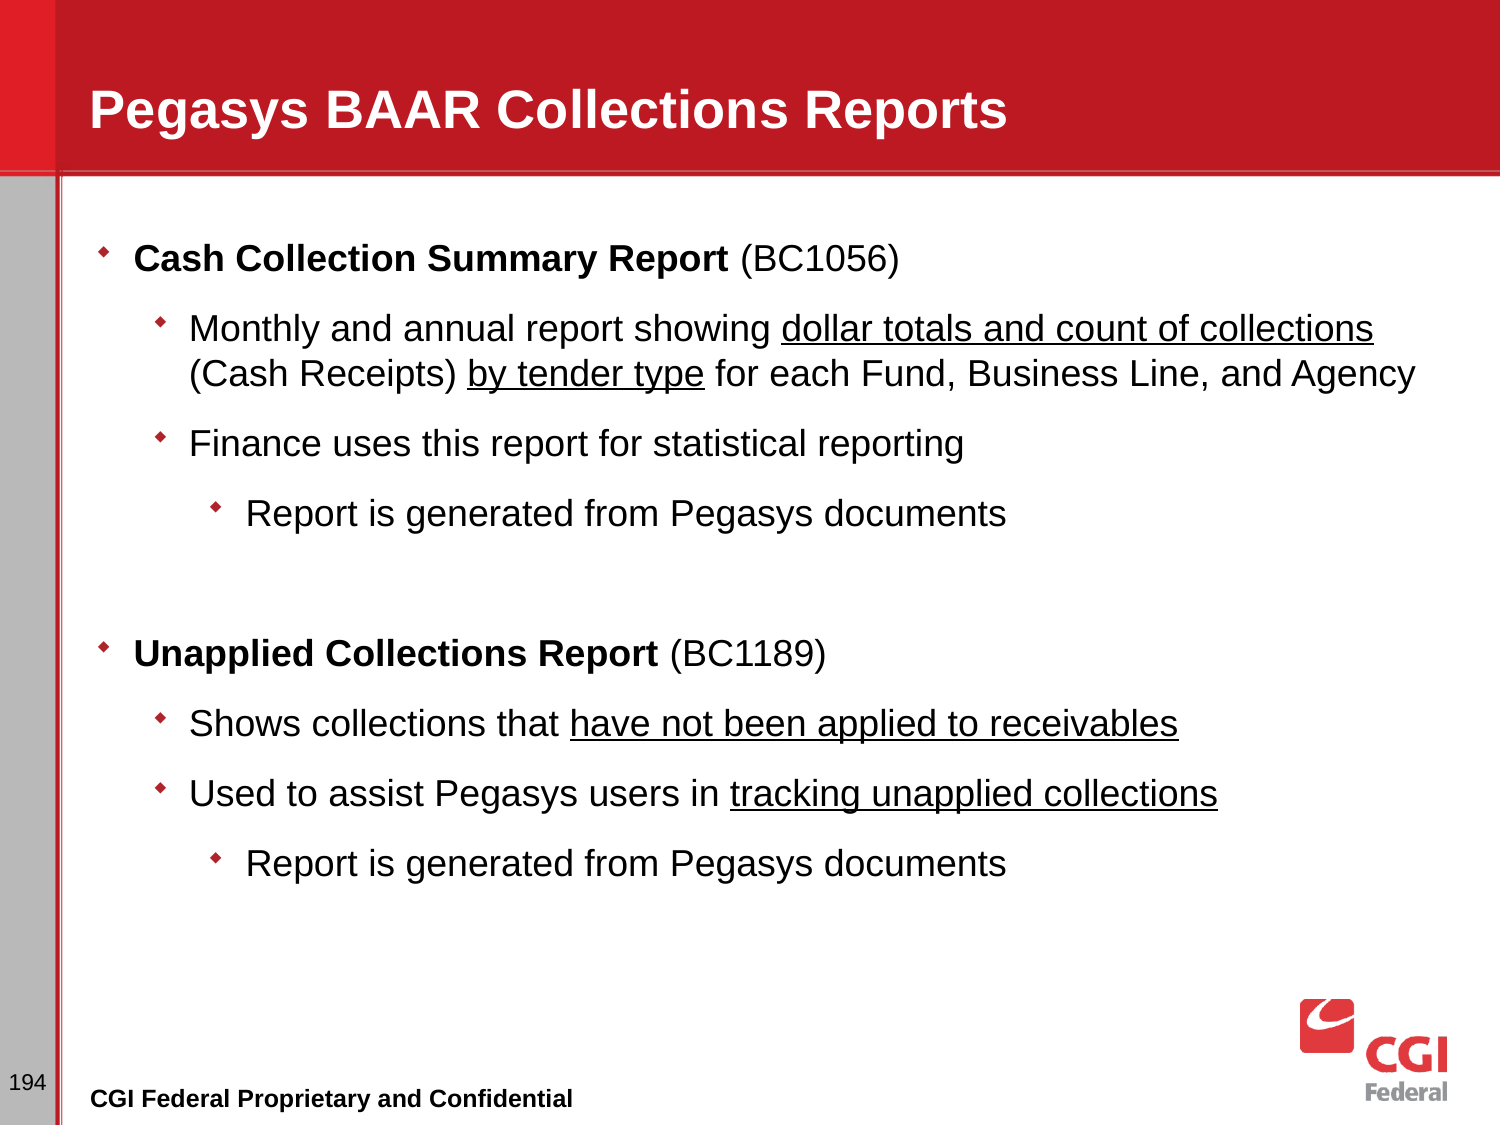

# Pegasys BAAR Collections Reports
Cash Collection Summary Report (BC1056)
Monthly and annual report showing dollar totals and count of collections (Cash Receipts) by tender type for each Fund, Business Line, and Agency
Finance uses this report for statistical reporting
Report is generated from Pegasys documents

Unapplied Collections Report (BC1189)
Shows collections that have not been applied to receivables
Used to assist Pegasys users in tracking unapplied collections
Report is generated from Pegasys documents

194
CGI Federal Proprietary and Confidential